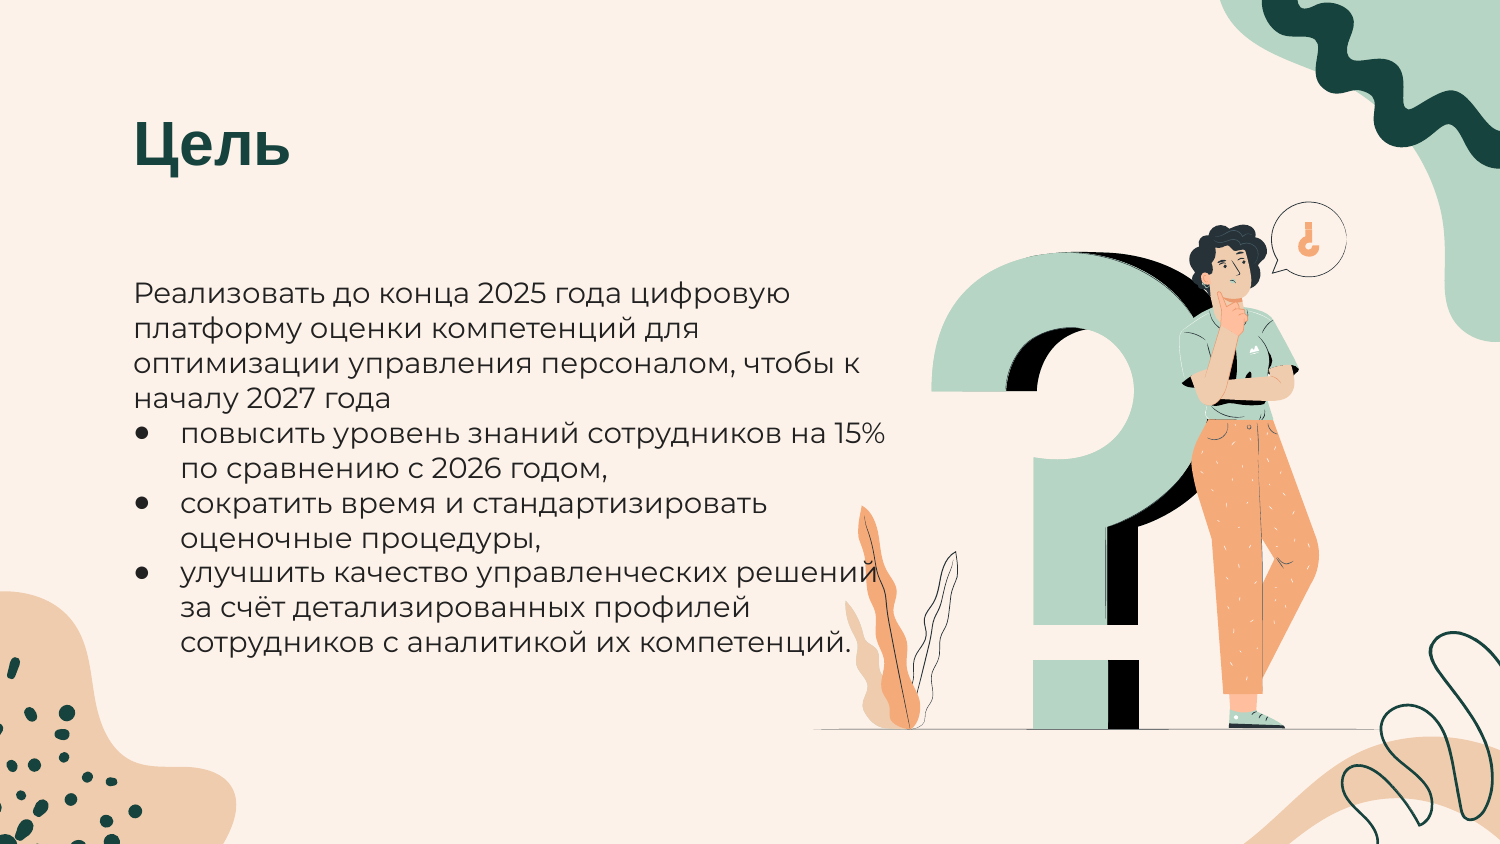

# Цель

Реализовать до конца 2025 года цифровую платформу оценки компетенций для оптимизации управления персоналом, чтобы к началу 2027 года
повысить уровень знаний сотрудников на 15% по сравнению с 2026 годом,
сократить время и стандартизировать оценочные процедуры,
улучшить качество управленческих решений за счёт детализированных профилей сотрудников с аналитикой их компетенций.